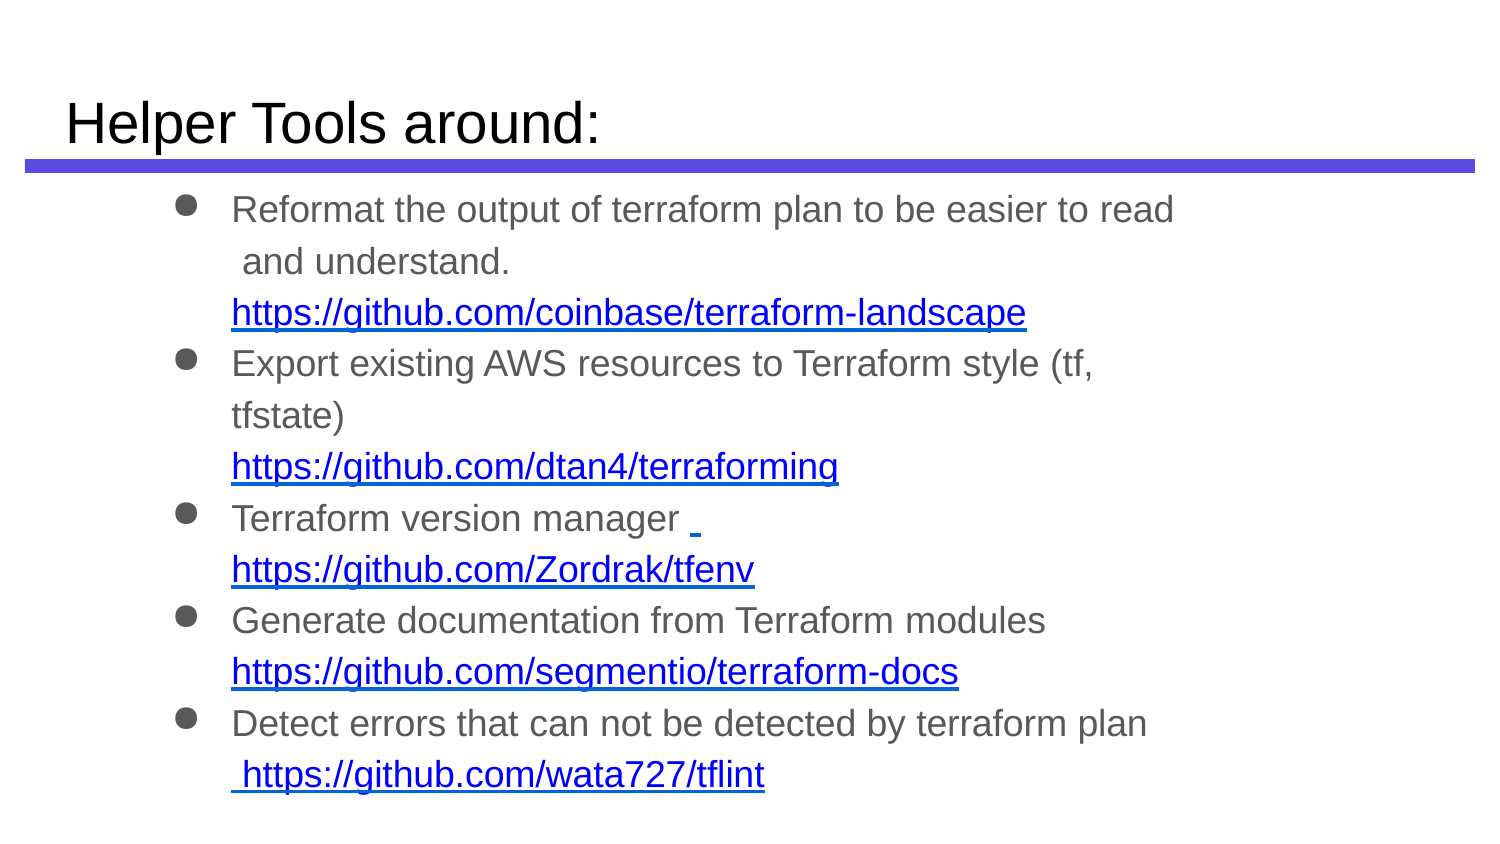

# Helper Tools around:

Reformat the output of terraform plan to be easier to read  and understand.
https://github.com/coinbase/terraform-landscape
Export existing AWS resources to Terraform style (tf,  tfstate)
https://github.com/dtan4/terraforming
Terraform version manager  https://github.com/Zordrak/tfenv
Generate documentation from Terraform modules  https://github.com/segmentio/terraform-docs
Detect errors that can not be detected by terraform plan  https://github.com/wata727/tflint